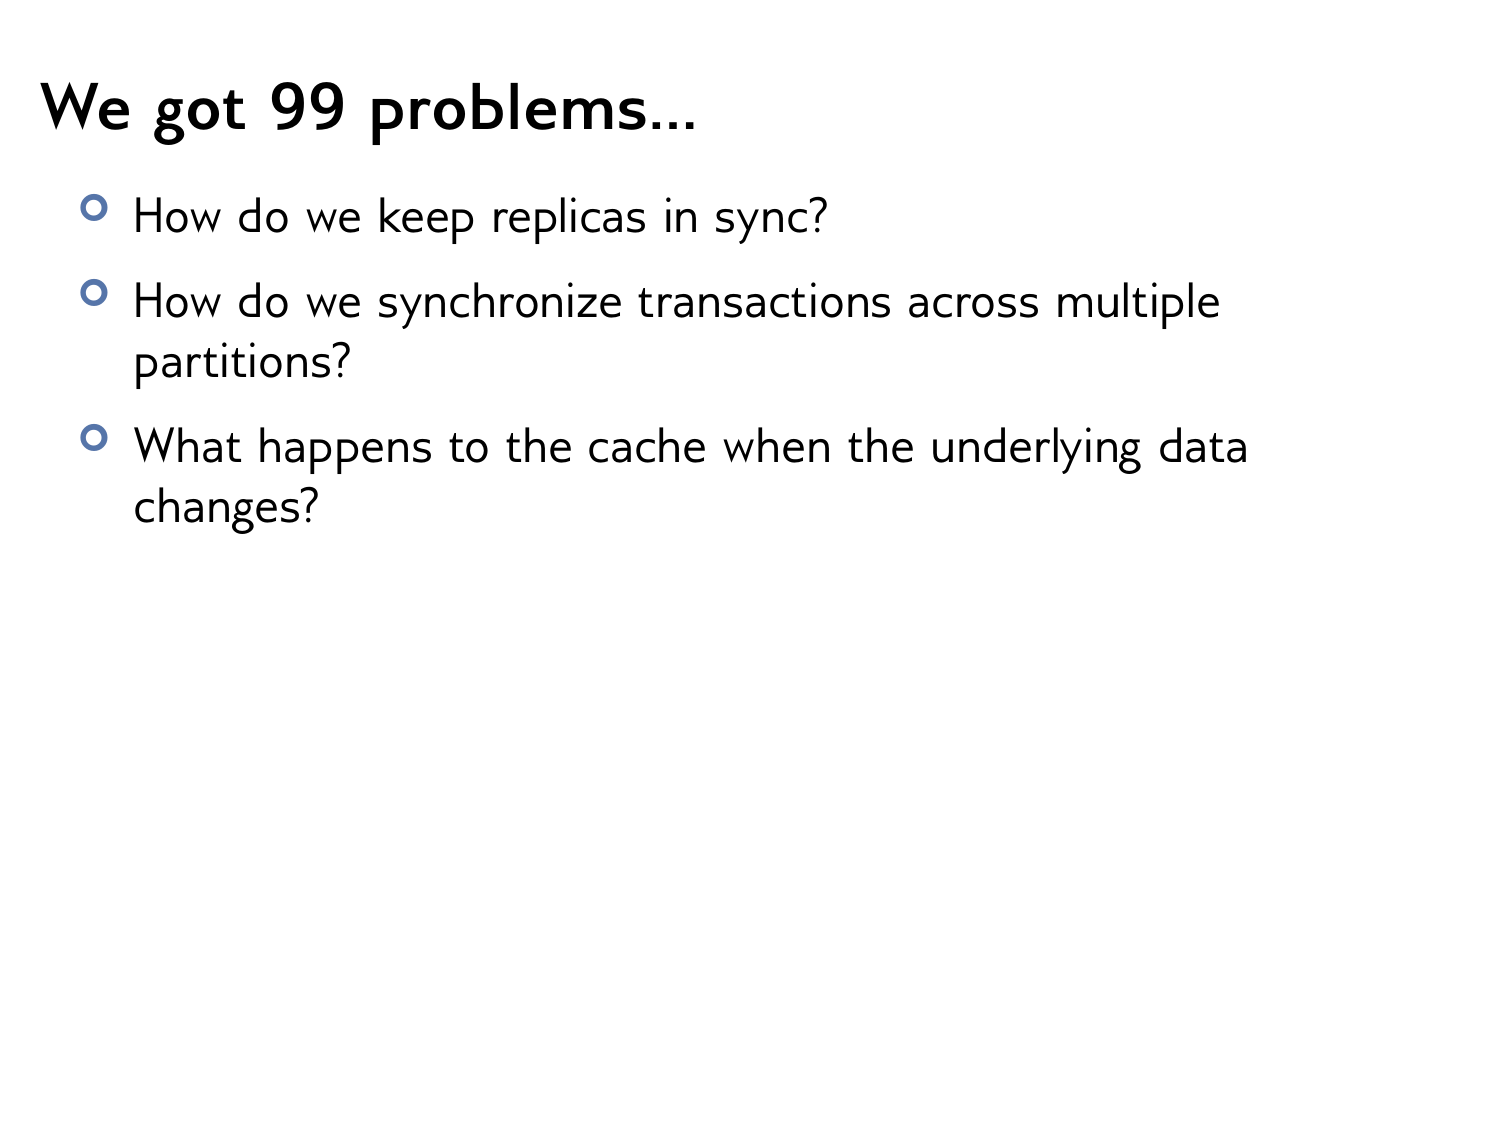

# We got 99 problems…
How do we keep replicas in sync?
How do we synchronize transactions across multiple partitions?
What happens to the cache when the underlying data changes?